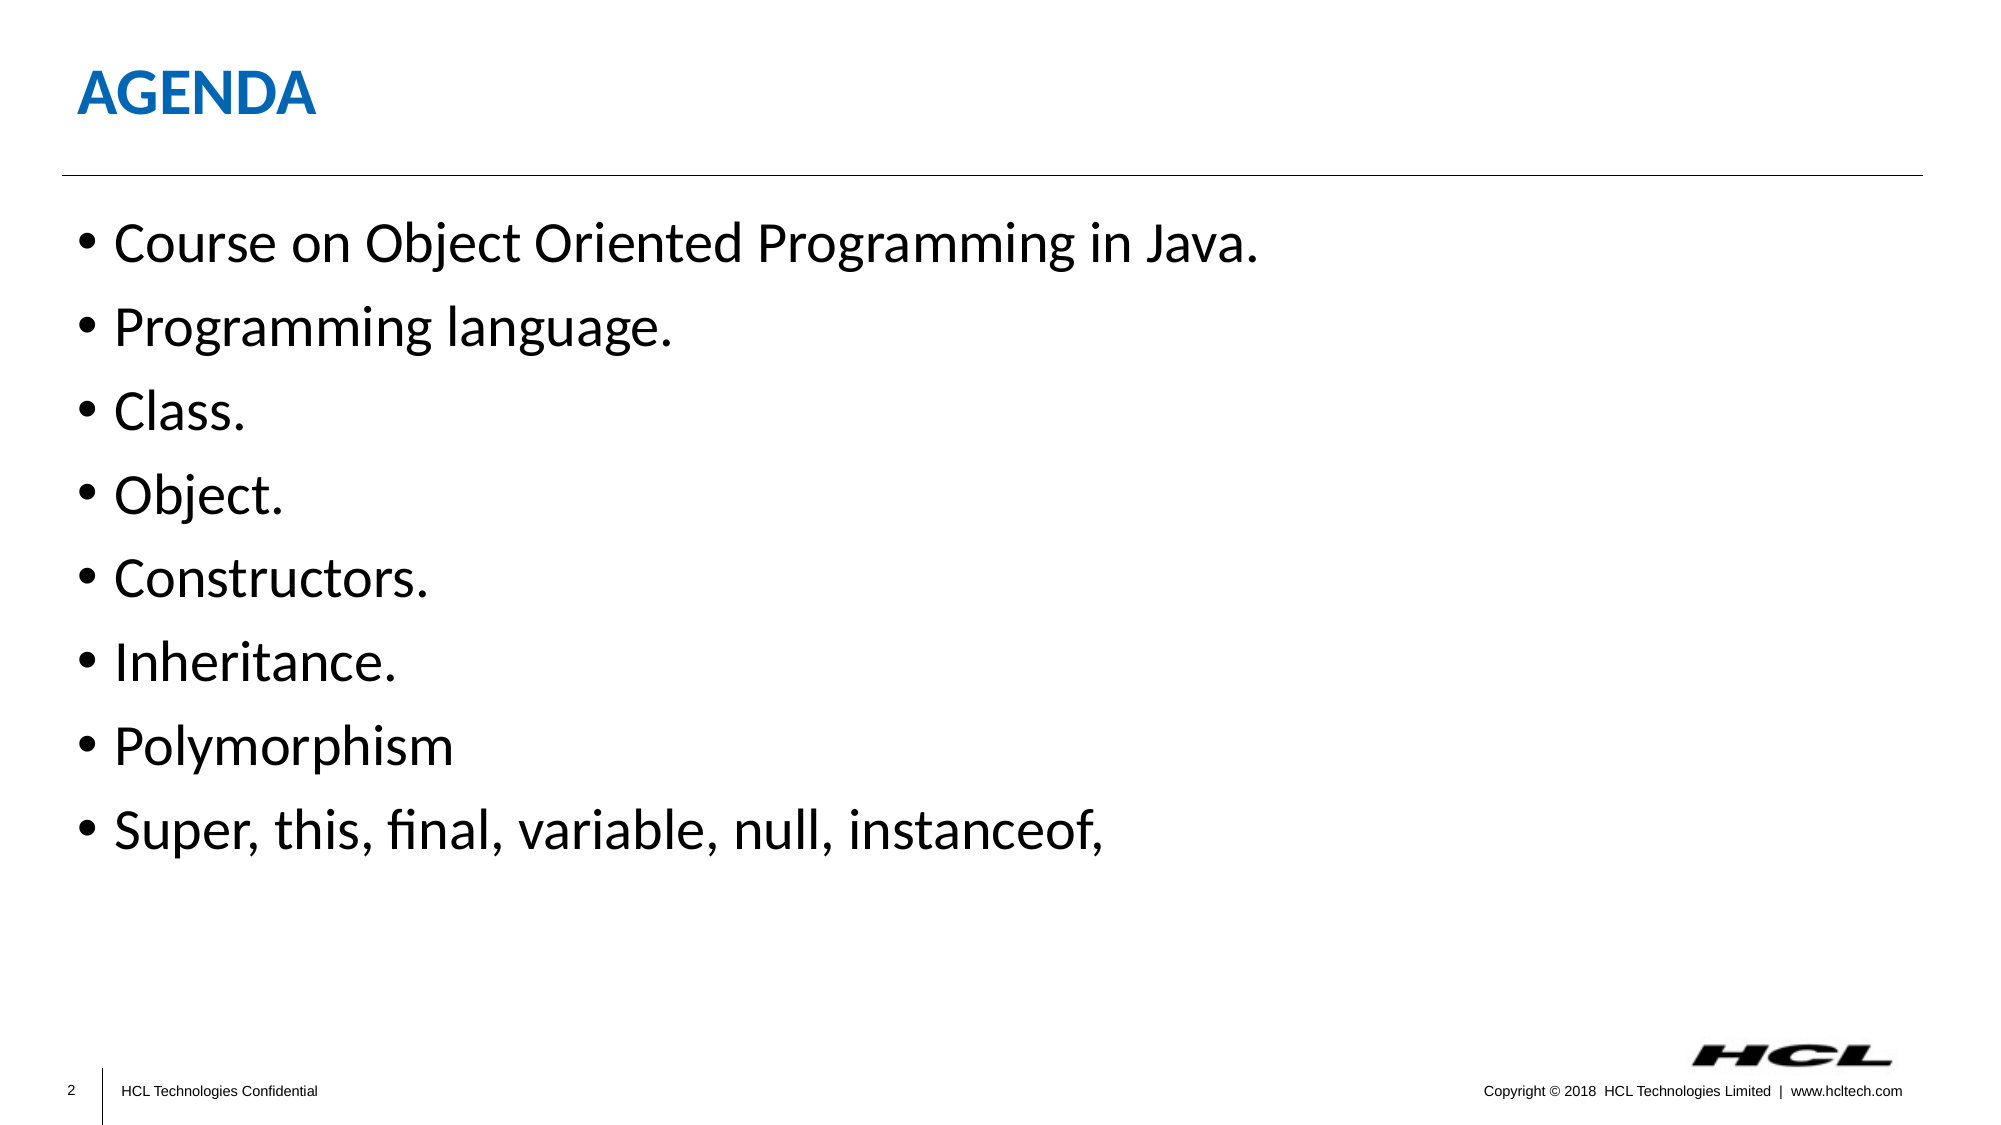

# Agenda
Course on Object Oriented Programming in Java.
Programming language.
Class.
Object.
Constructors.
Inheritance.
Polymorphism
Super, this, final, variable, null, instanceof,